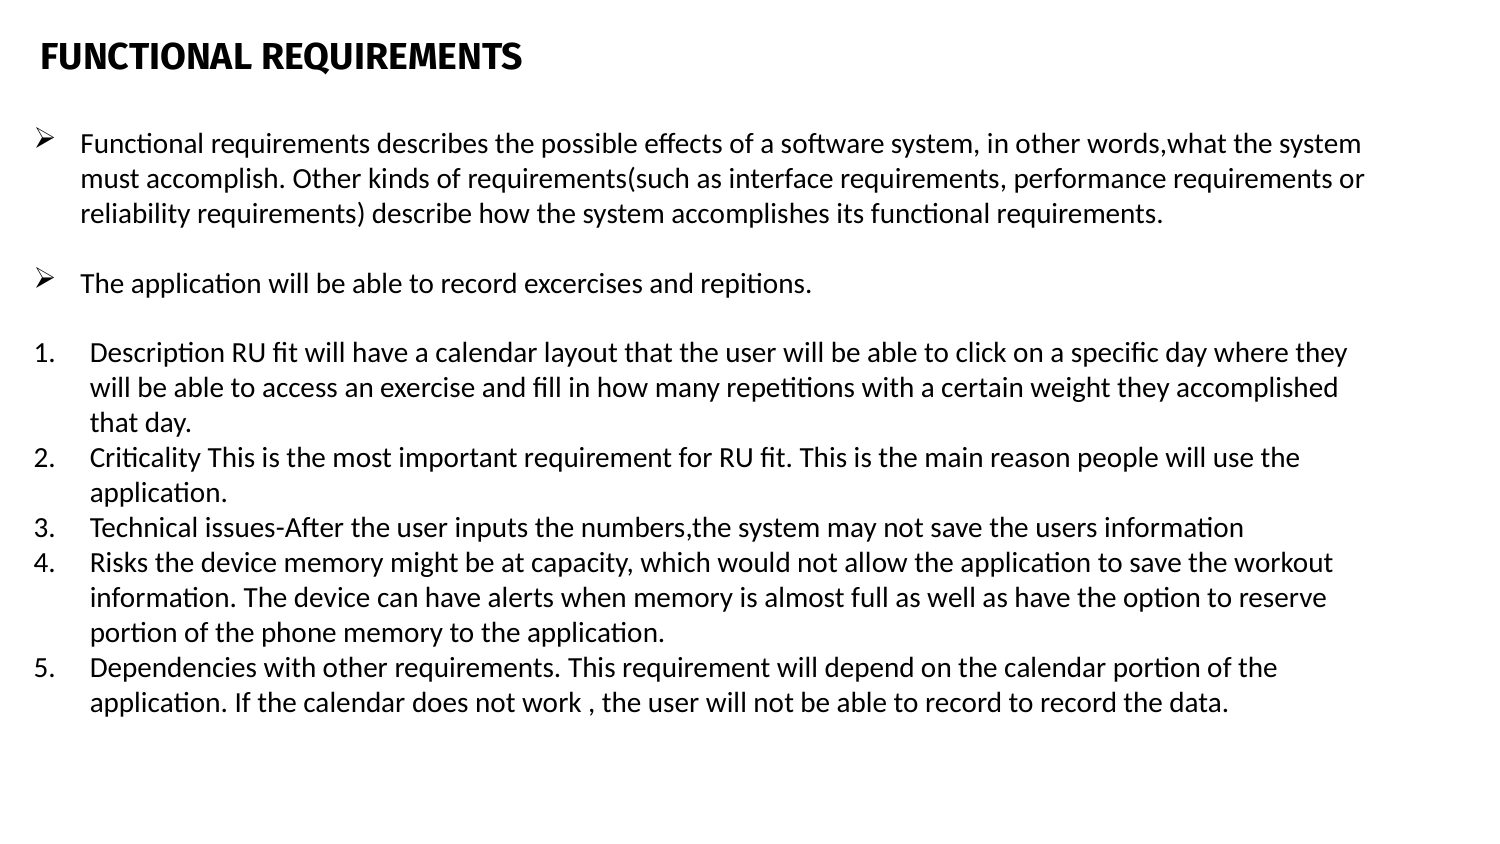

# FUNCTIONAL REQUIREMENTS
Functional requirements describes the possible effects of a software system, in other words,what the system must accomplish. Other kinds of requirements(such as interface requirements, performance requirements or reliability requirements) describe how the system accomplishes its functional requirements.

The application will be able to record excercises and repitions.

Description RU fit will have a calendar layout that the user will be able to click on a specific day where they will be able to access an exercise and fill in how many repetitions with a certain weight they accomplished that day.
Criticality This is the most important requirement for RU fit. This is the main reason people will use the application.
Technical issues-After the user inputs the numbers,the system may not save the users information
Risks the device memory might be at capacity, which would not allow the application to save the workout information. The device can have alerts when memory is almost full as well as have the option to reserve portion of the phone memory to the application.
Dependencies with other requirements. This requirement will depend on the calendar portion of the application. If the calendar does not work , the user will not be able to record to record the data.